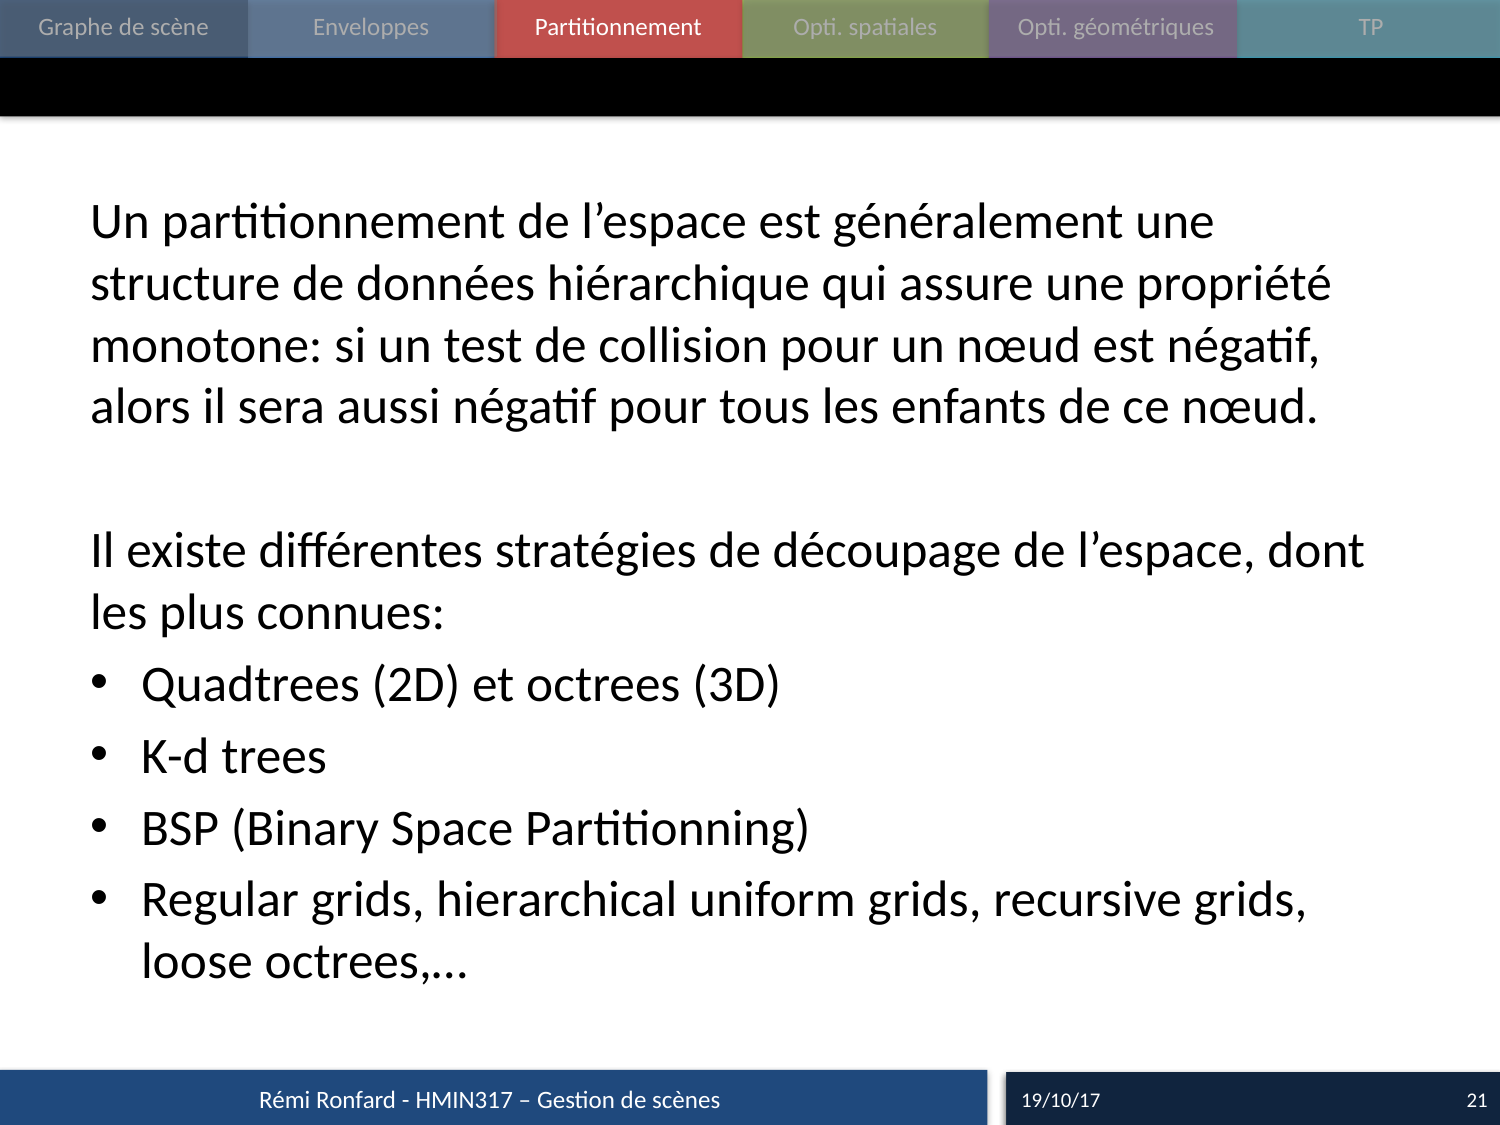

#
Un partitionnement de l’espace est généralement une structure de données hiérarchique qui assure une propriété monotone: si un test de collision pour un nœud est négatif, alors il sera aussi négatif pour tous les enfants de ce nœud.

Il existe différentes stratégies de découpage de l’espace, dont les plus connues:
Quadtrees (2D) et octrees (3D)
K-d trees
BSP (Binary Space Partitionning)
Regular grids, hierarchical uniform grids, recursive grids, loose octrees,…

Rémi Ronfard - HMIN317 – Gestion de scènes
19/10/17
21